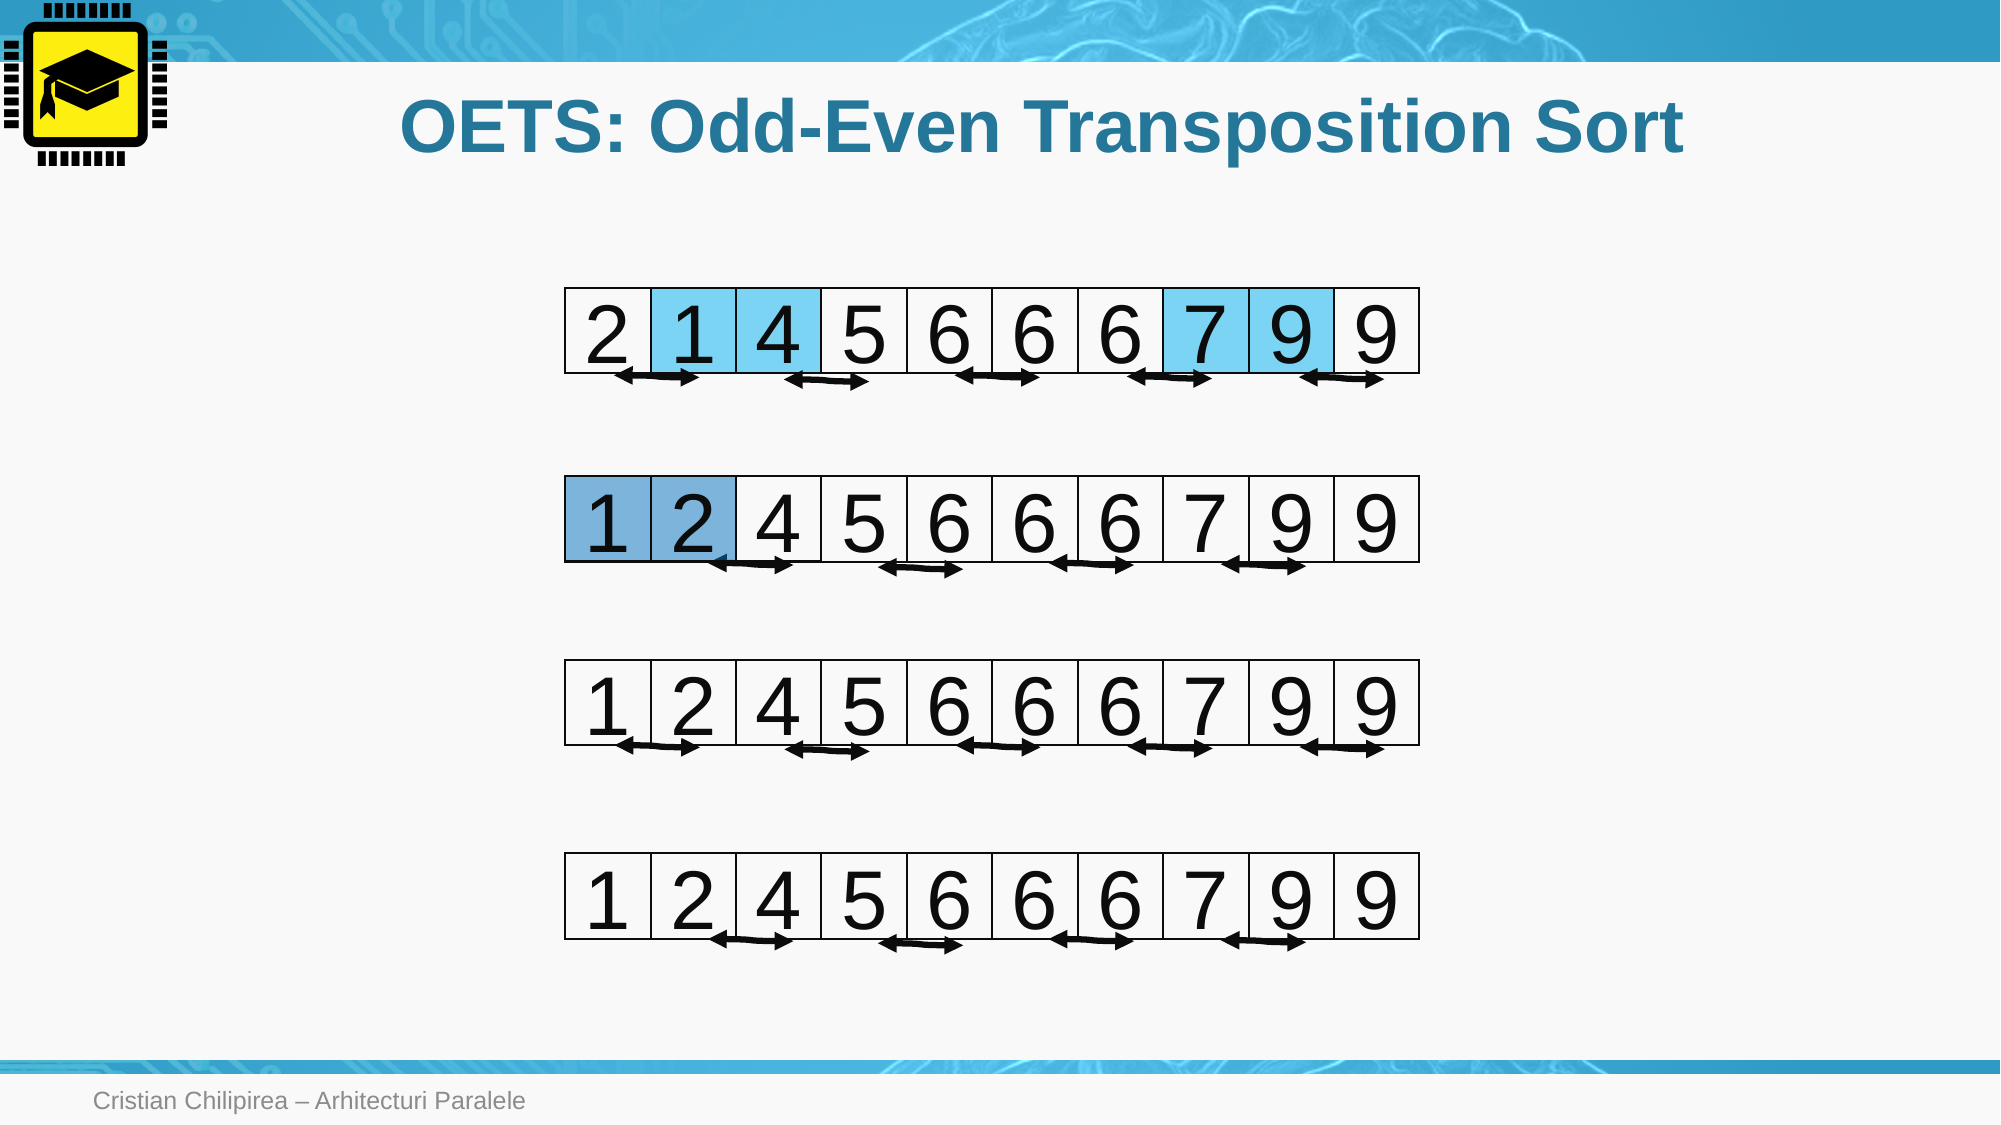

# OETS: Odd-Even Transposition Sort
2
1
4
5
6
6
6
7
9
9
1
2
4
5
6
6
6
7
9
9
1
2
4
5
6
6
6
7
9
9
1
2
4
5
6
6
6
7
9
9
Cristian Chilipirea – Arhitecturi Paralele